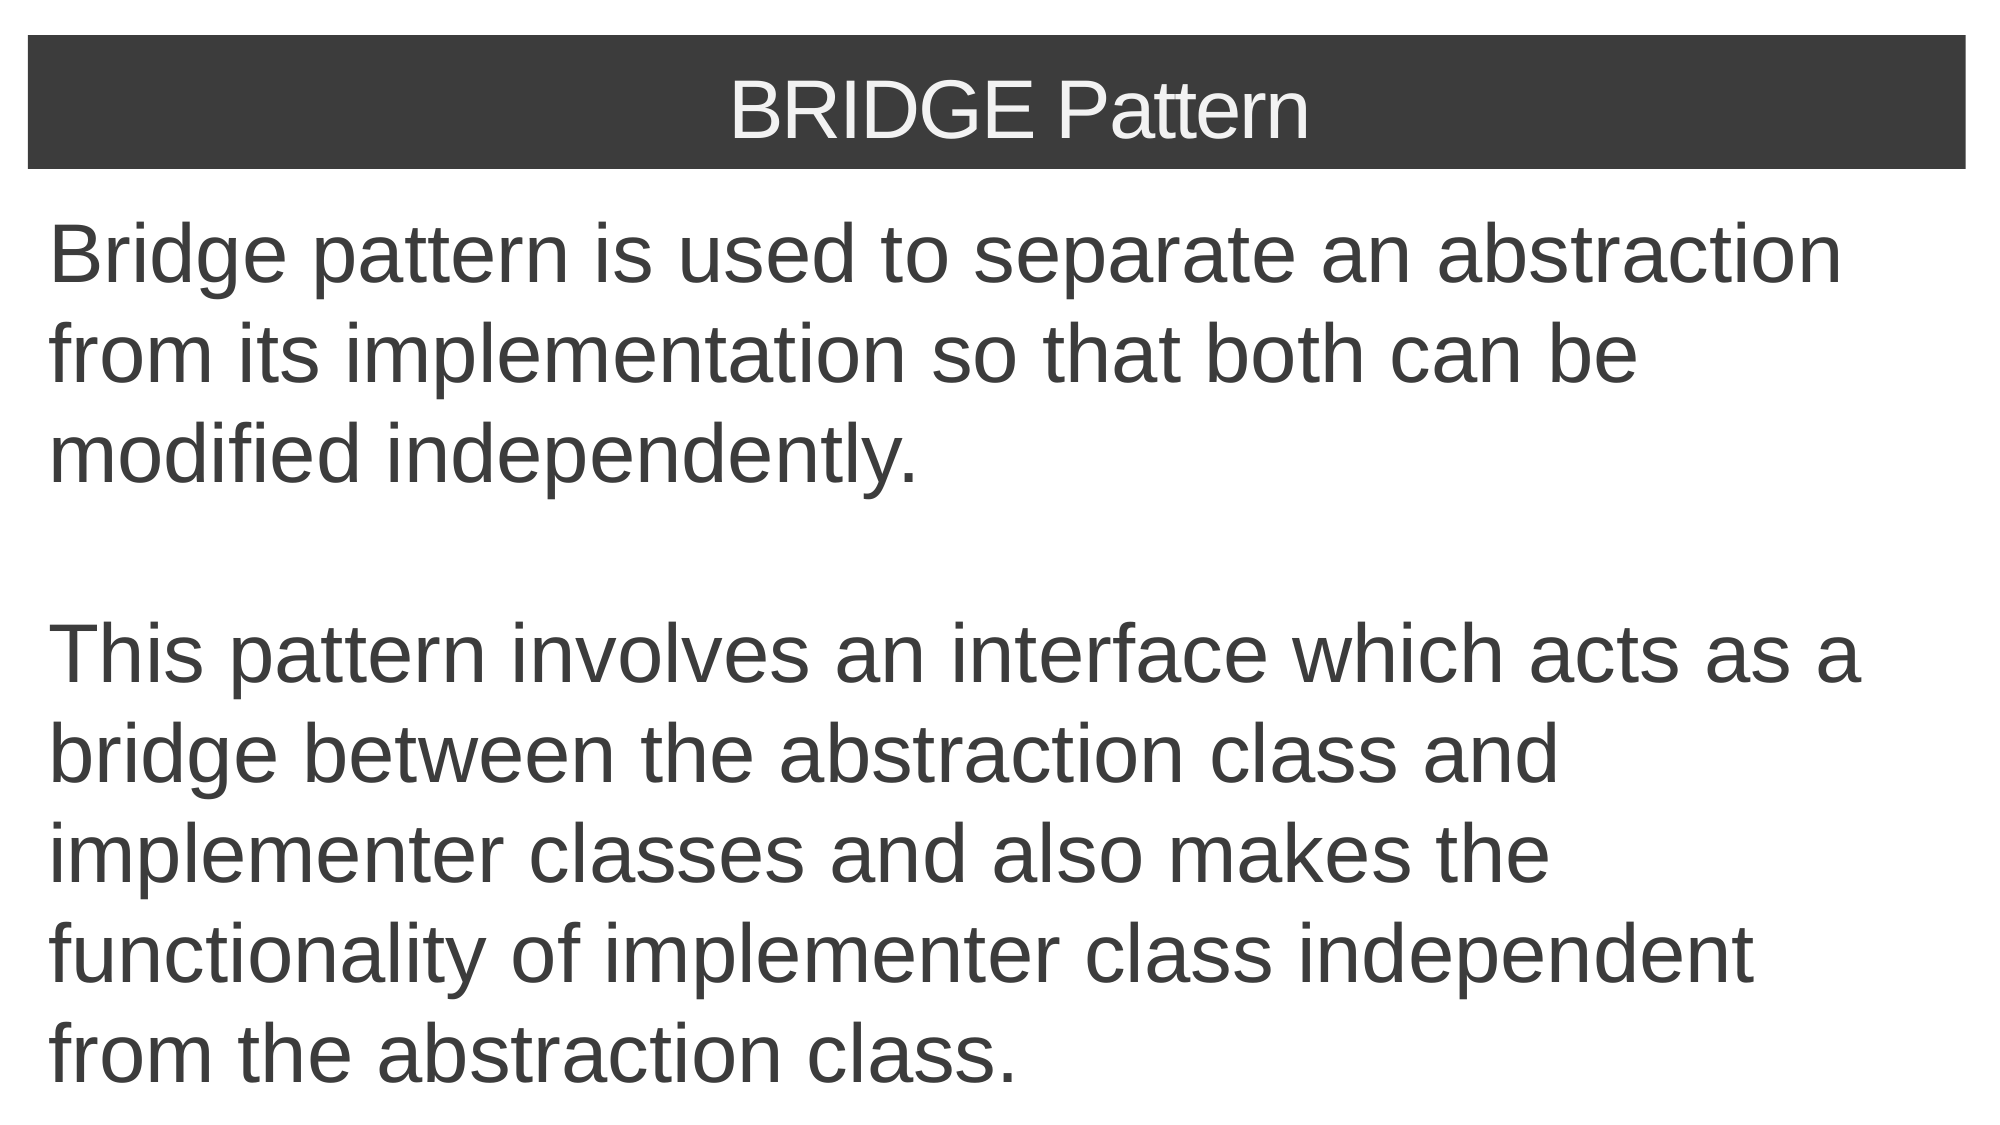

BRIDGE Pattern
Bridge pattern is used to separate an abstraction from its implementation so that both can be modified independently.

This pattern involves an interface which acts as a bridge between the abstraction class and implementer classes and also makes the functionality of implementer class independent from the abstraction class.